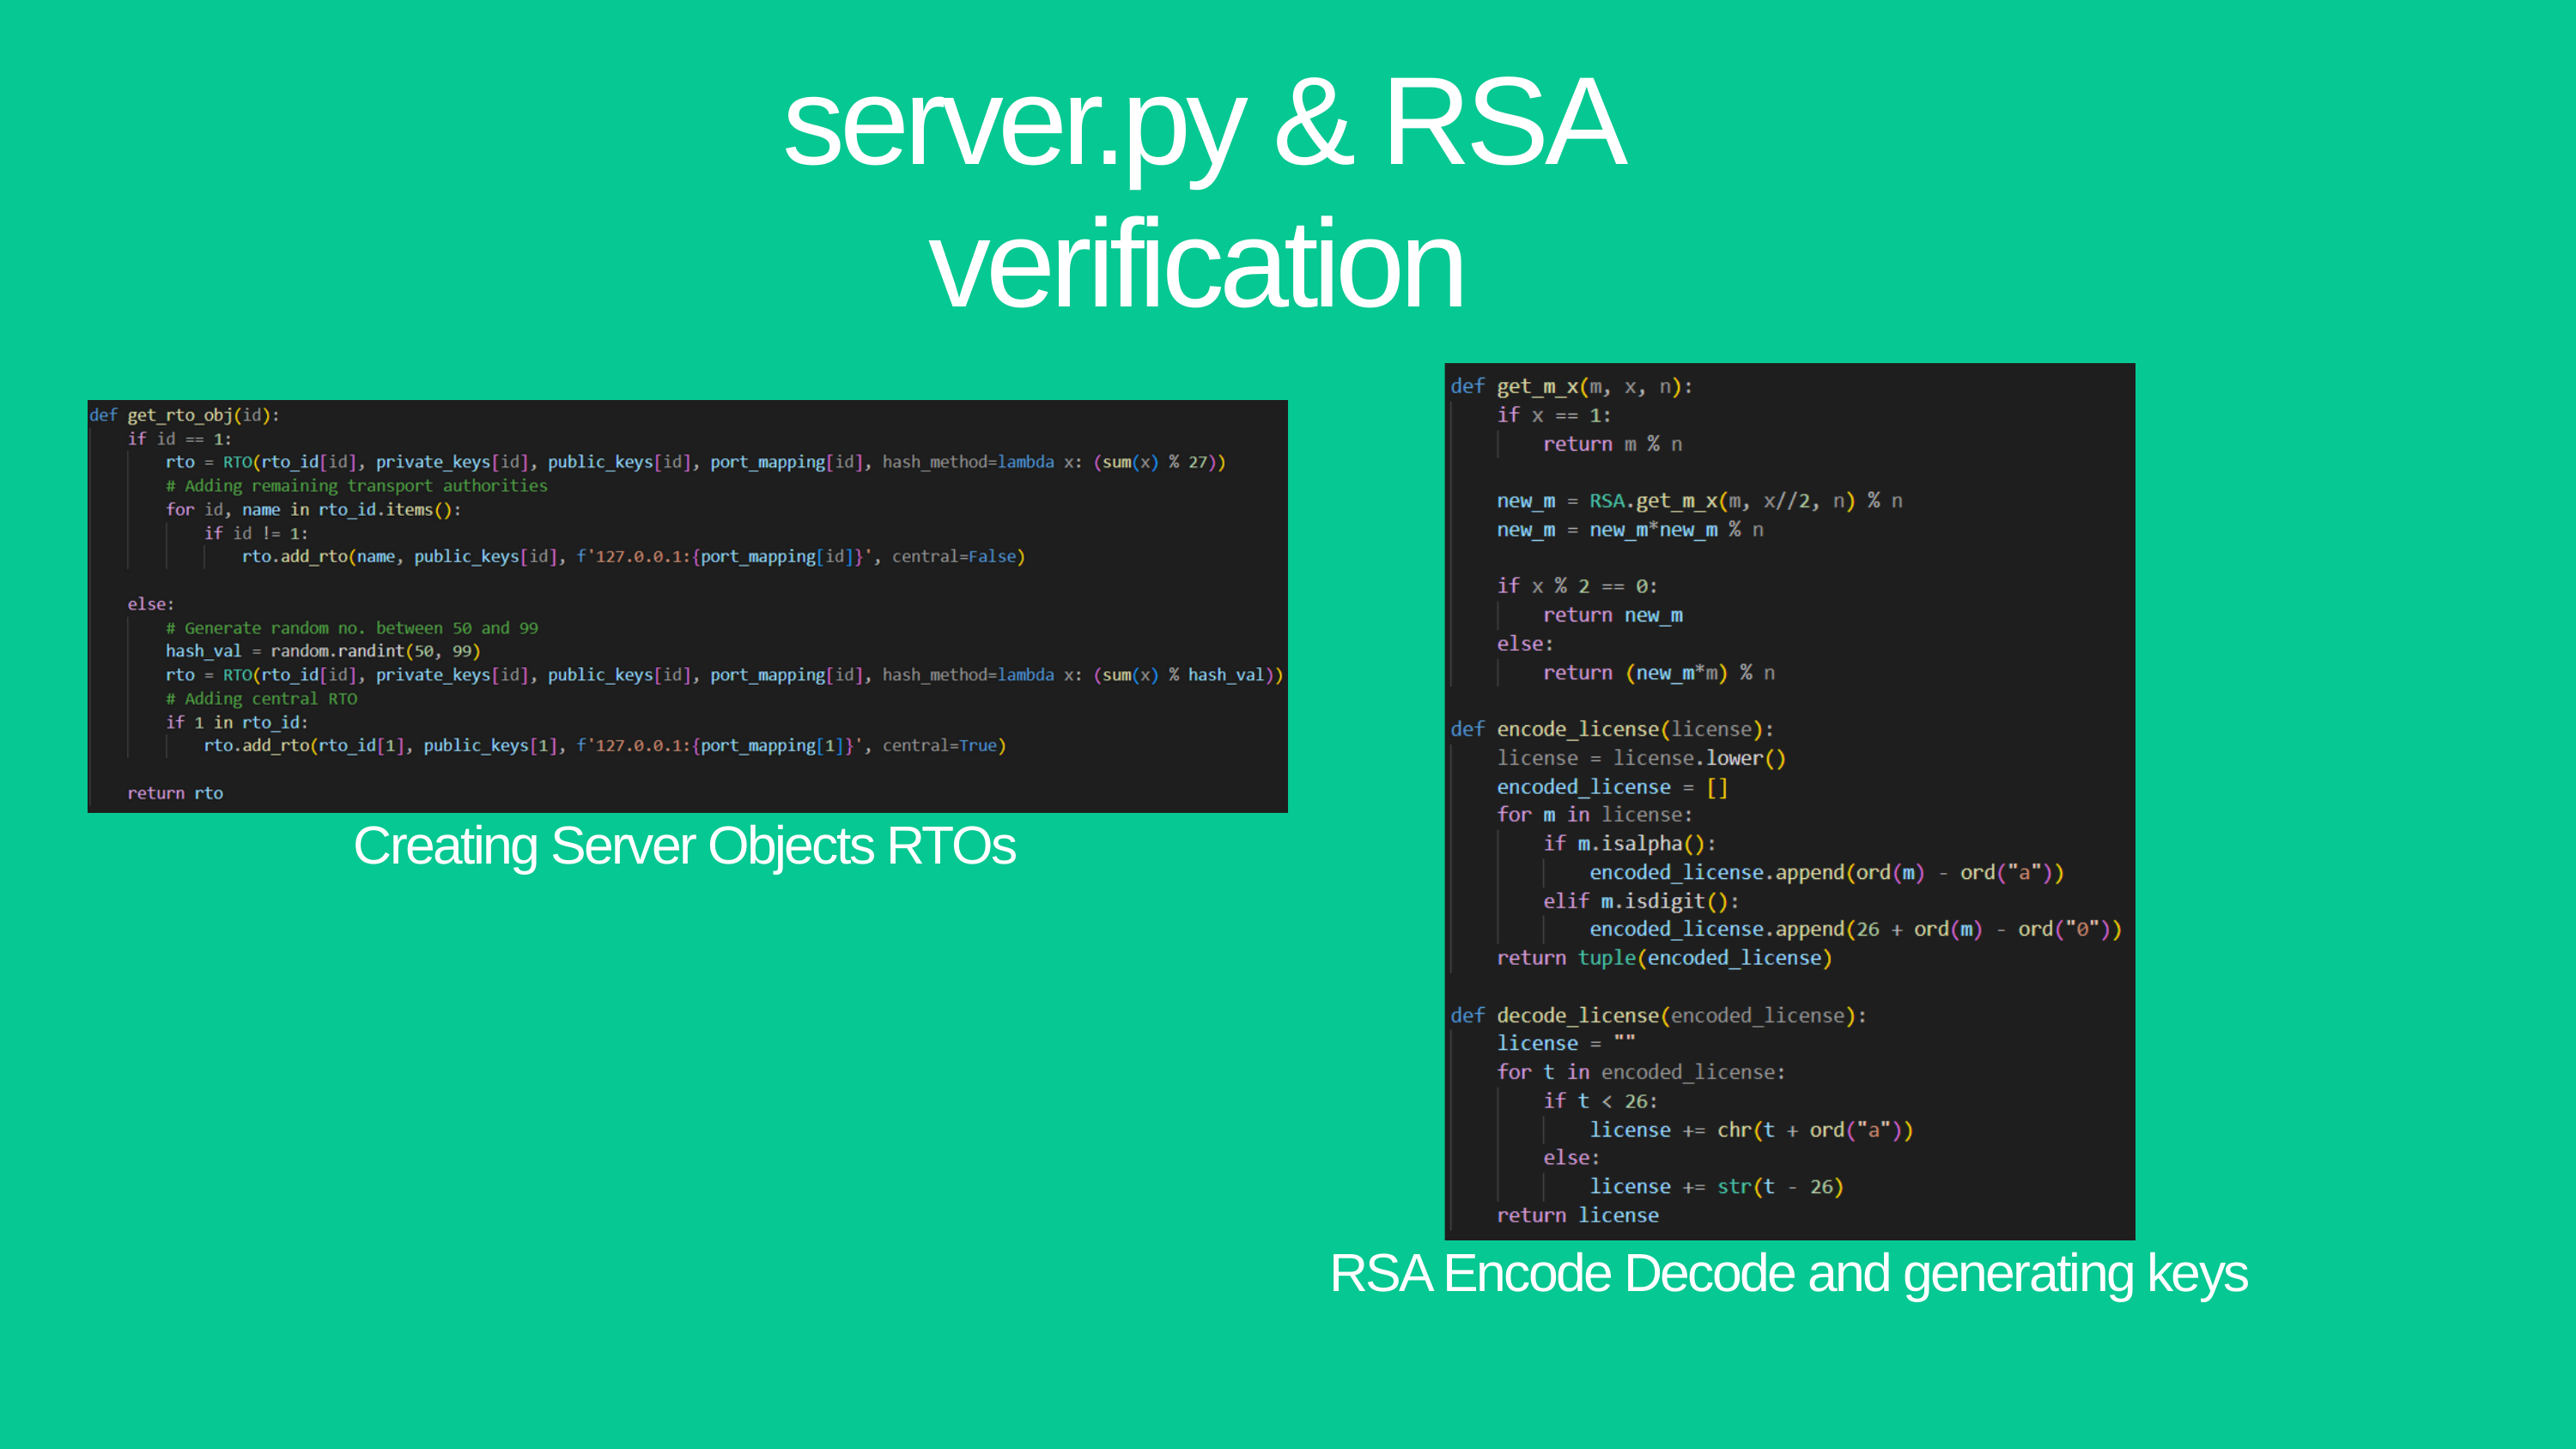

server.py & RSA verification

RSA Encode Decode and generating keys

 Creating Server Objects RTOs